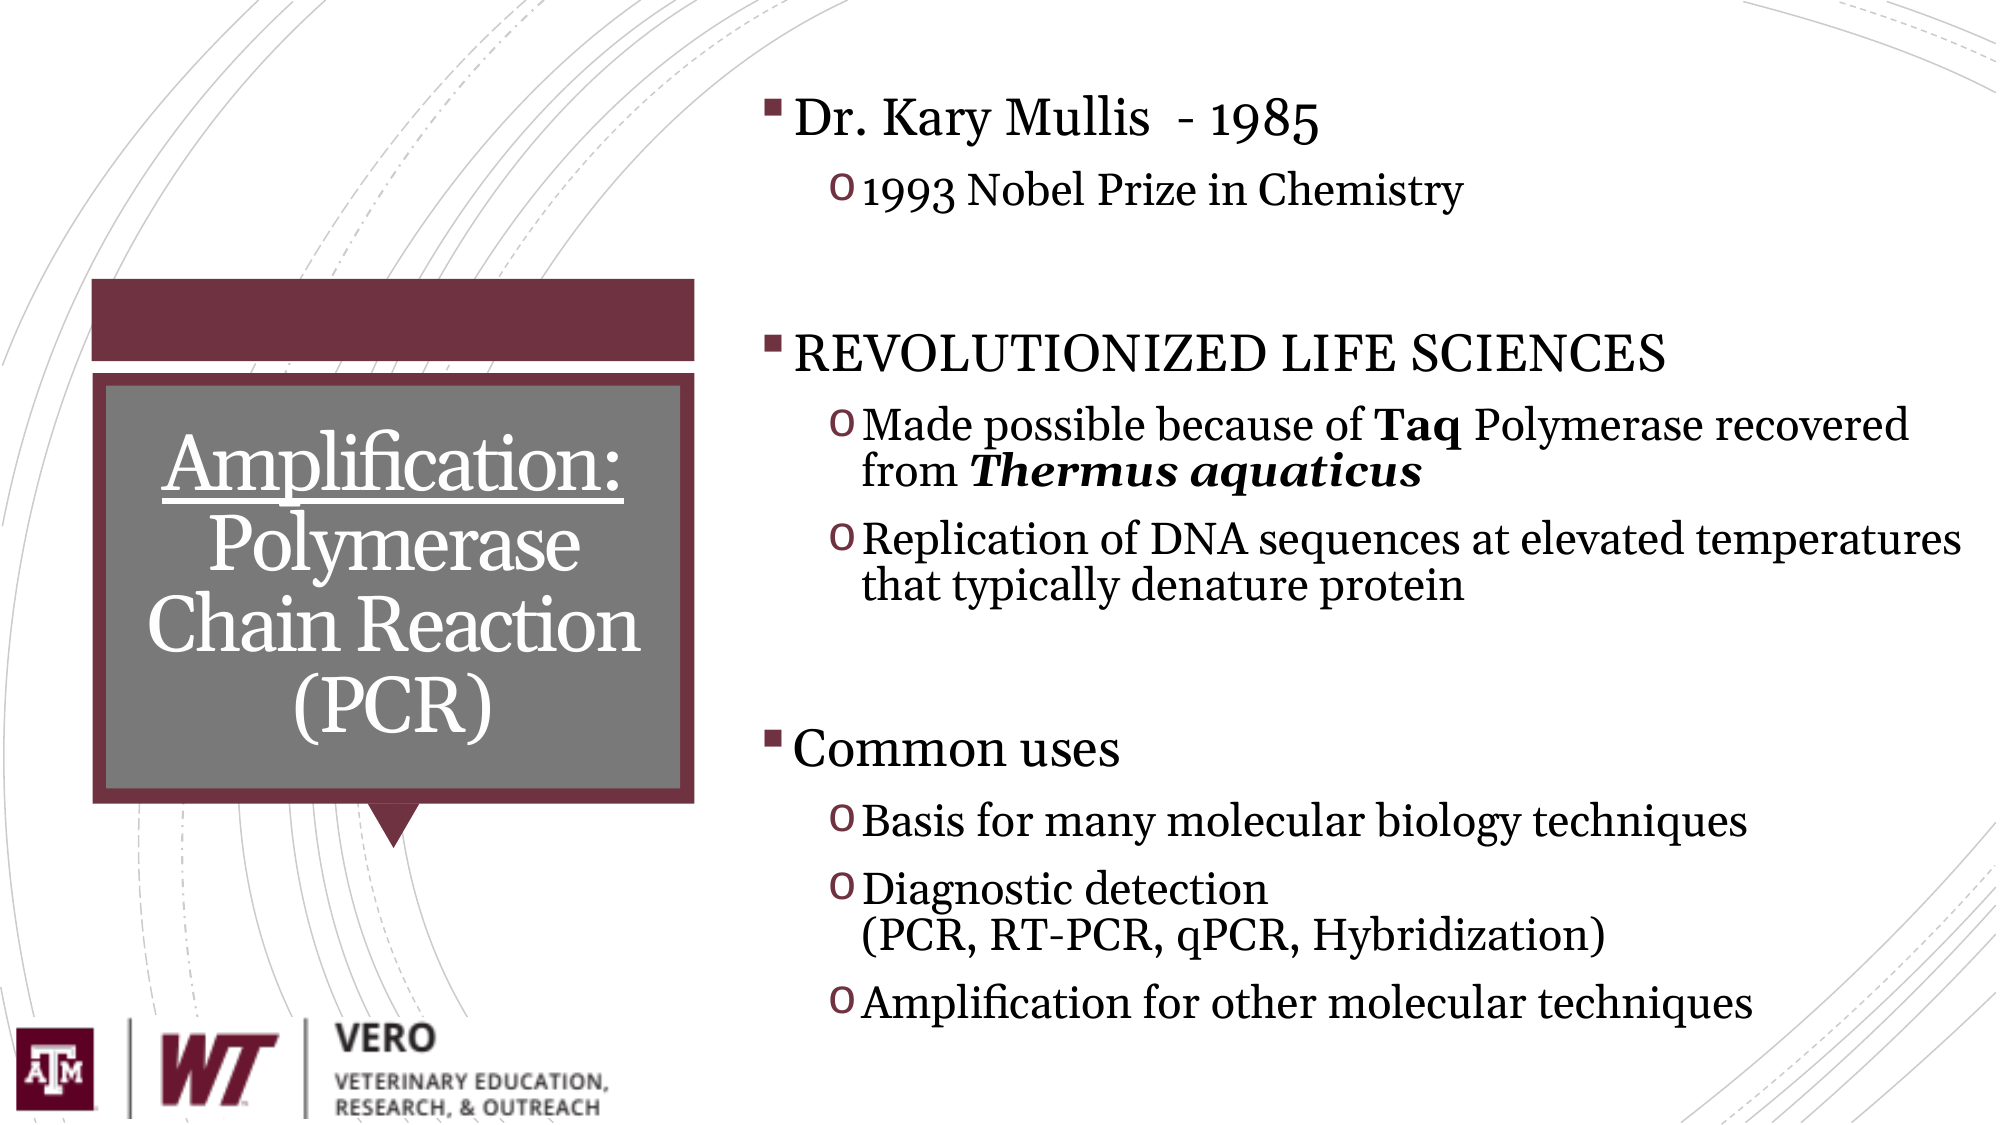

Dr. Kary Mullis  - 1985
1993 Nobel Prize in Chemistry

REVOLUTIONIZED LIFE SCIENCES
Made possible because of Taq Polymerase recovered from Thermus aquaticus
Replication of DNA sequences at elevated temperatures that typically denature protein

Common uses
Basis for many molecular biology techniques
Diagnostic detection
(PCR, RT-PCR, qPCR, Hybridization)
Amplification for other molecular techniques

# Amplification: Polymerase Chain Reaction (PCR)